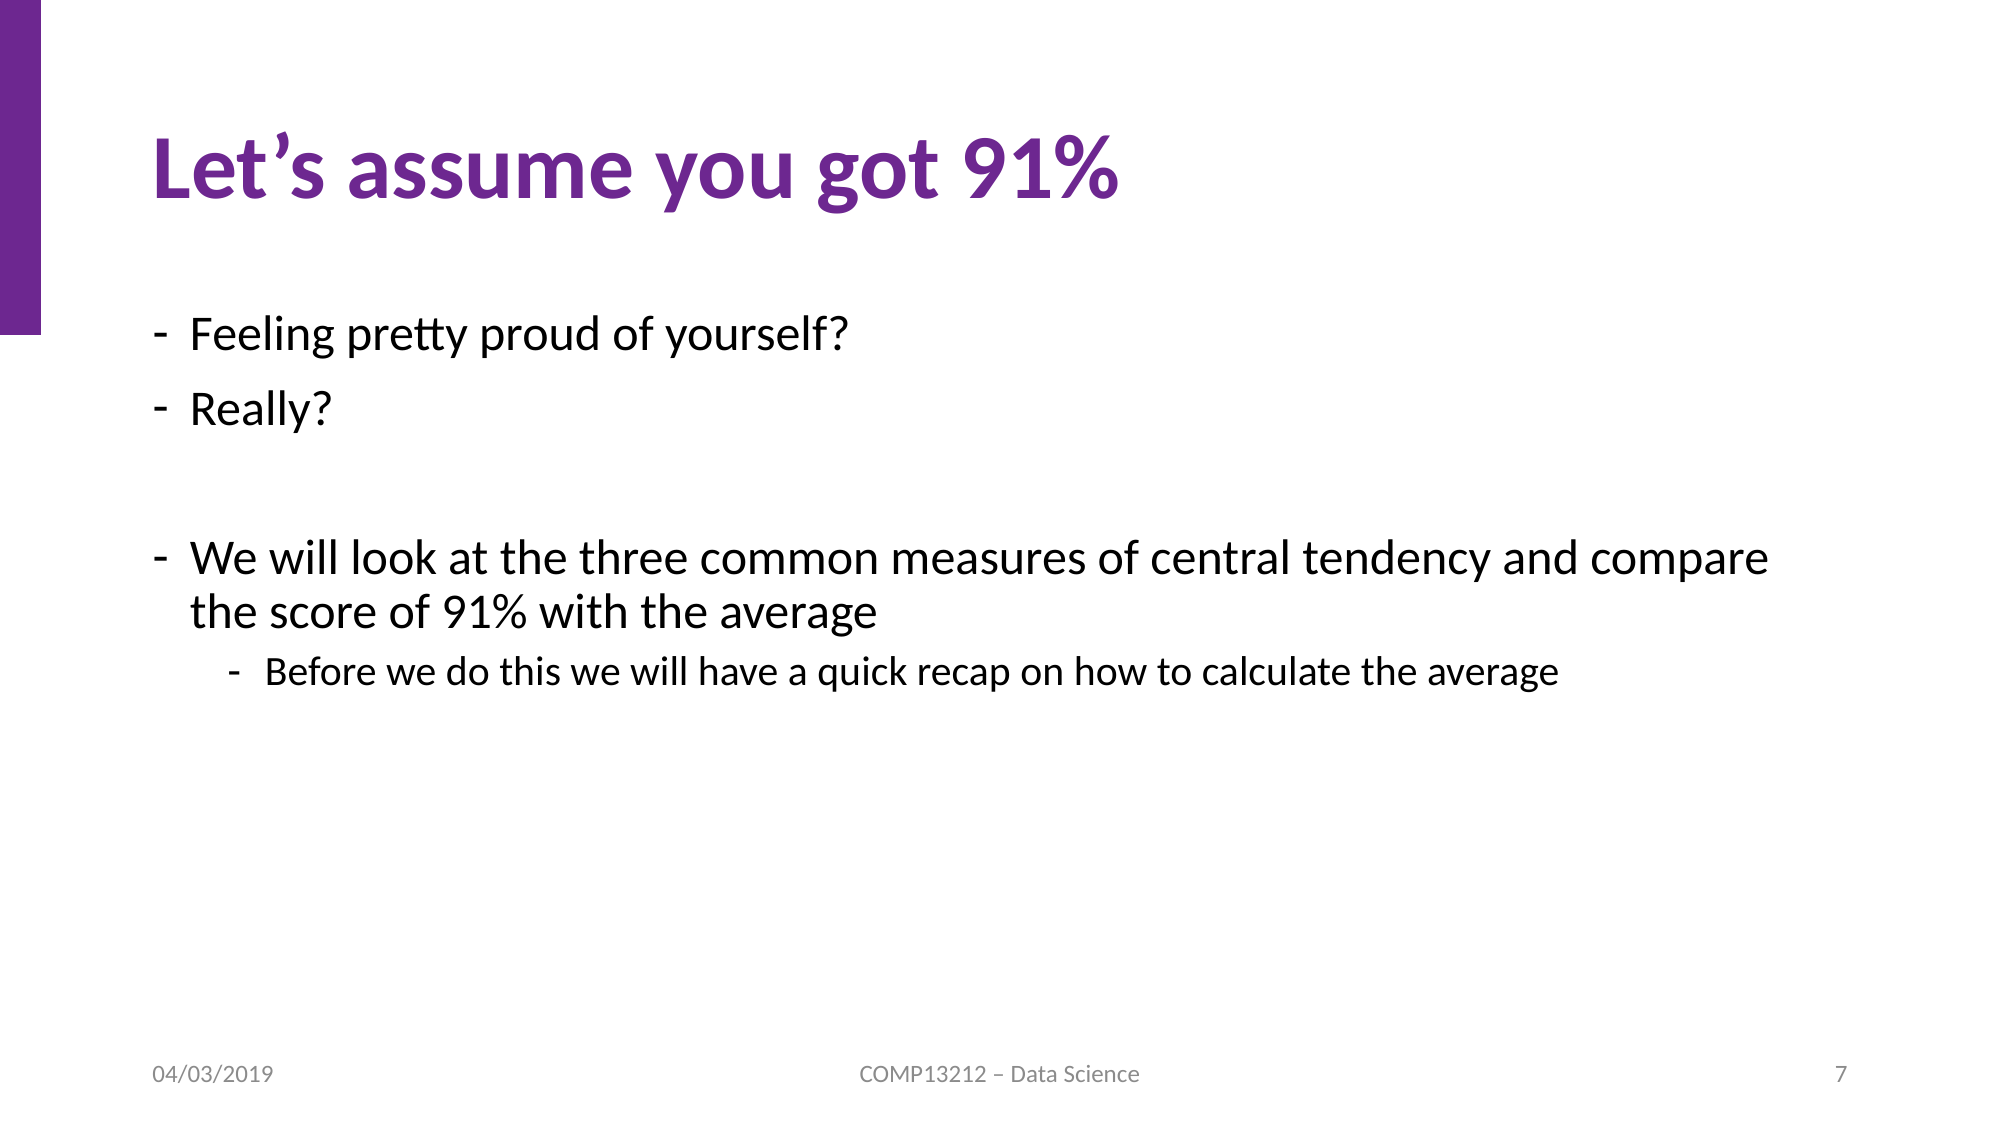

# Let’s assume you got 91%
Feeling pretty proud of yourself?
Really?

We will look at the three common measures of central tendency and compare the score of 91% with the average
Before we do this we will have a quick recap on how to calculate the average
04/03/2019
COMP13212 – Data Science
7